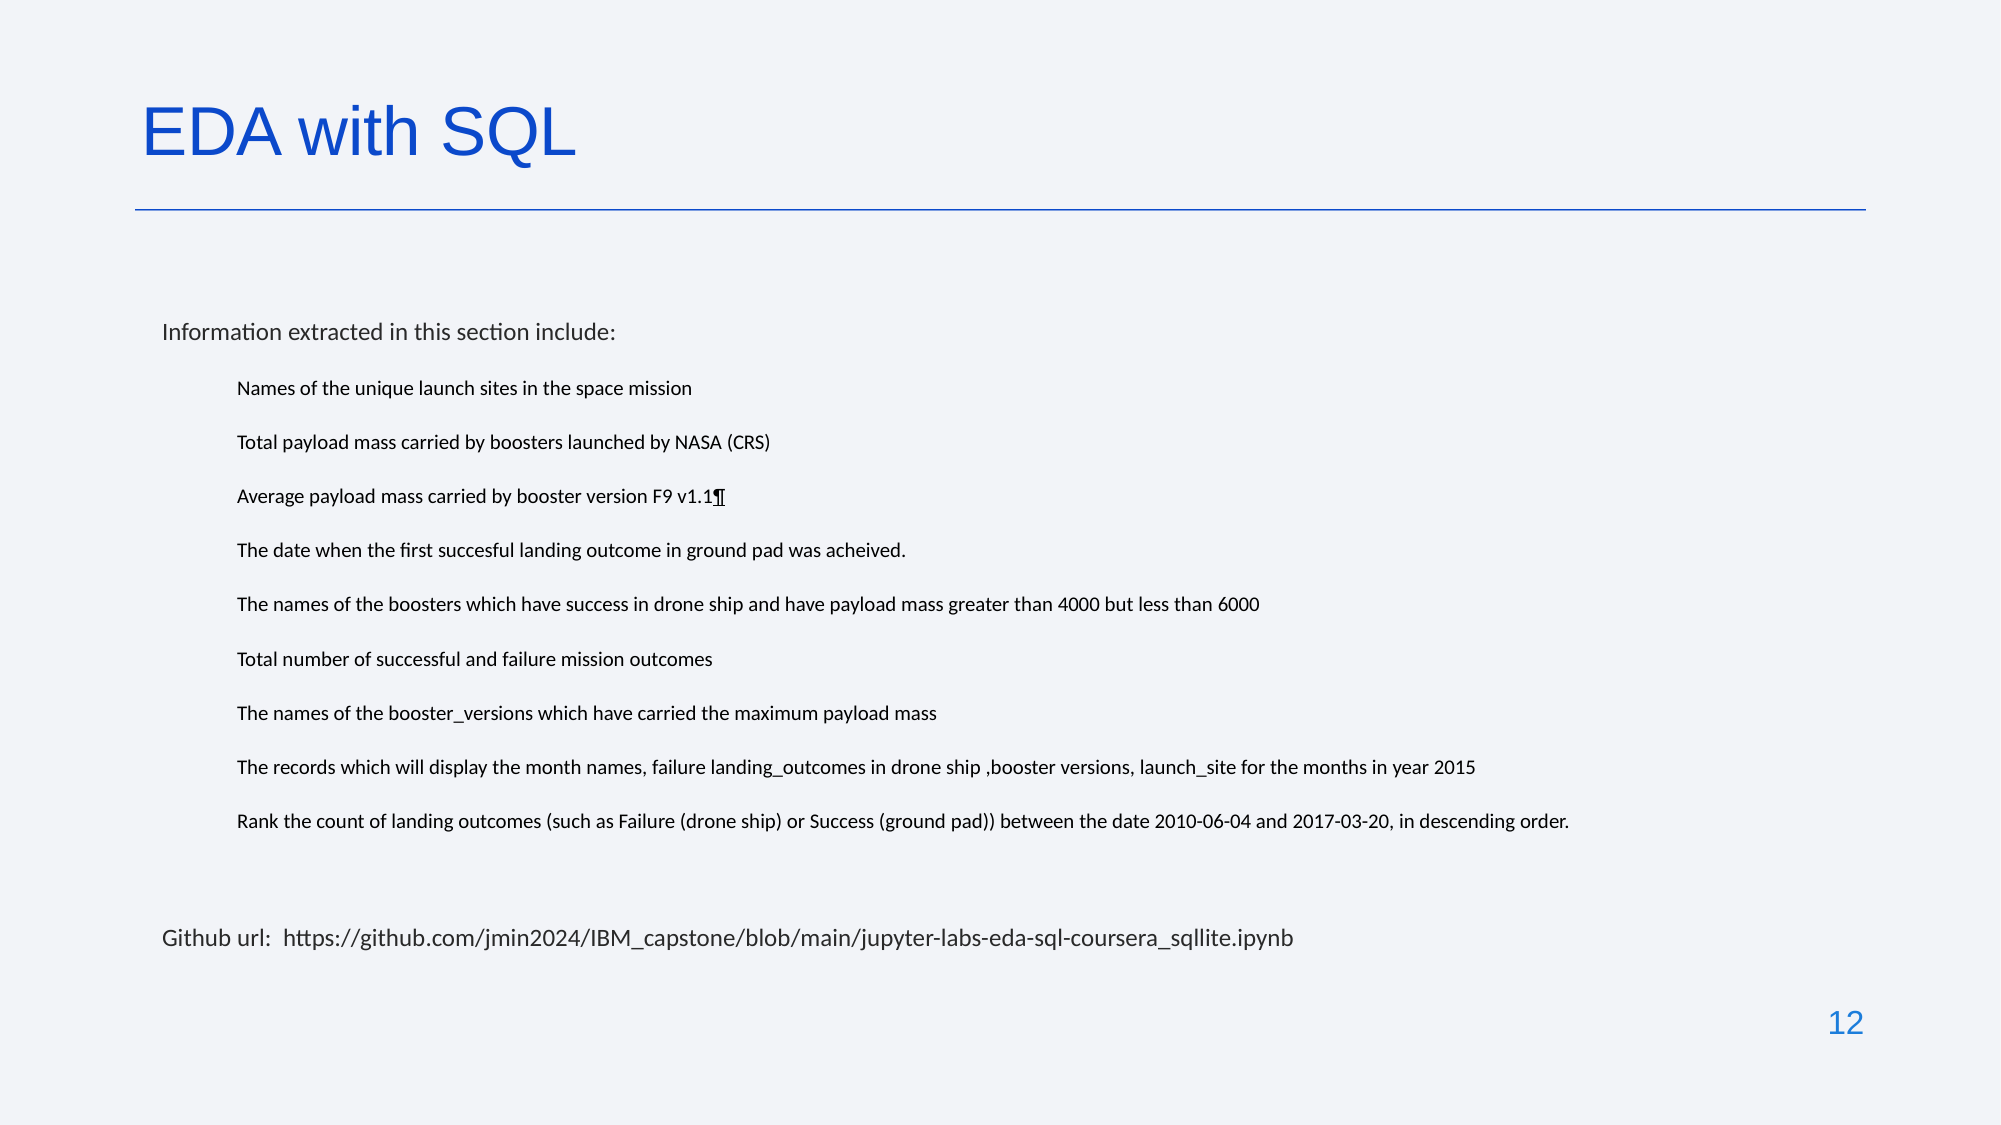

EDA with SQL

Information extracted in this section include:
Names of the unique launch sites in the space mission
Total payload mass carried by boosters launched by NASA (CRS)
Average payload mass carried by booster version F9 v1.1¶
The date when the first succesful landing outcome in ground pad was acheived.
The names of the boosters which have success in drone ship and have payload mass greater than 4000 but less than 6000
Total number of successful and failure mission outcomes
The names of the booster_versions which have carried the maximum payload mass
The records which will display the month names, failure landing_outcomes in drone ship ,booster versions, launch_site for the months in year 2015
Rank the count of landing outcomes (such as Failure (drone ship) or Success (ground pad)) between the date 2010-06-04 and 2017-03-20, in descending order.

Github url:  https://github.com/jmin2024/IBM_capstone/blob/main/jupyter-labs-eda-sql-coursera_sqllite.ipynb

12